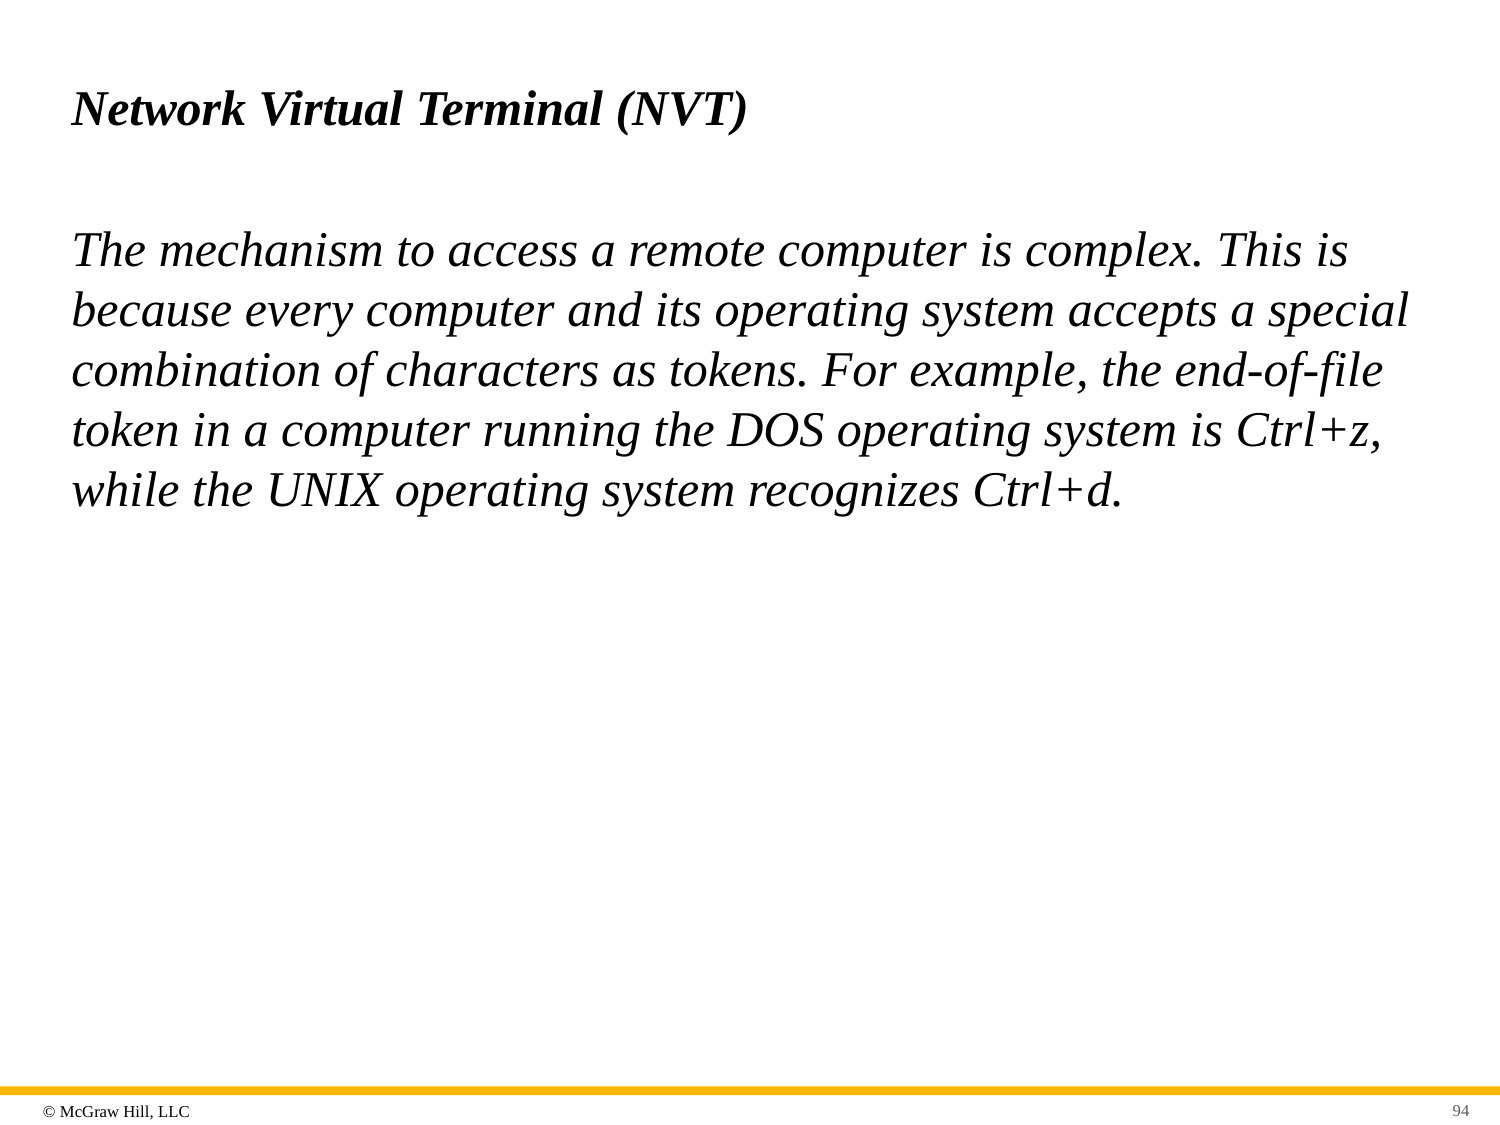

# Network Virtual Terminal (NVT)
The mechanism to access a remote computer is complex. This is because every computer and its operating system accepts a special combination of characters as tokens. For example, the end-of-file token in a computer running the DOS operating system is Ctrl+z, while the UNIX operating system recognizes Ctrl+d.
94